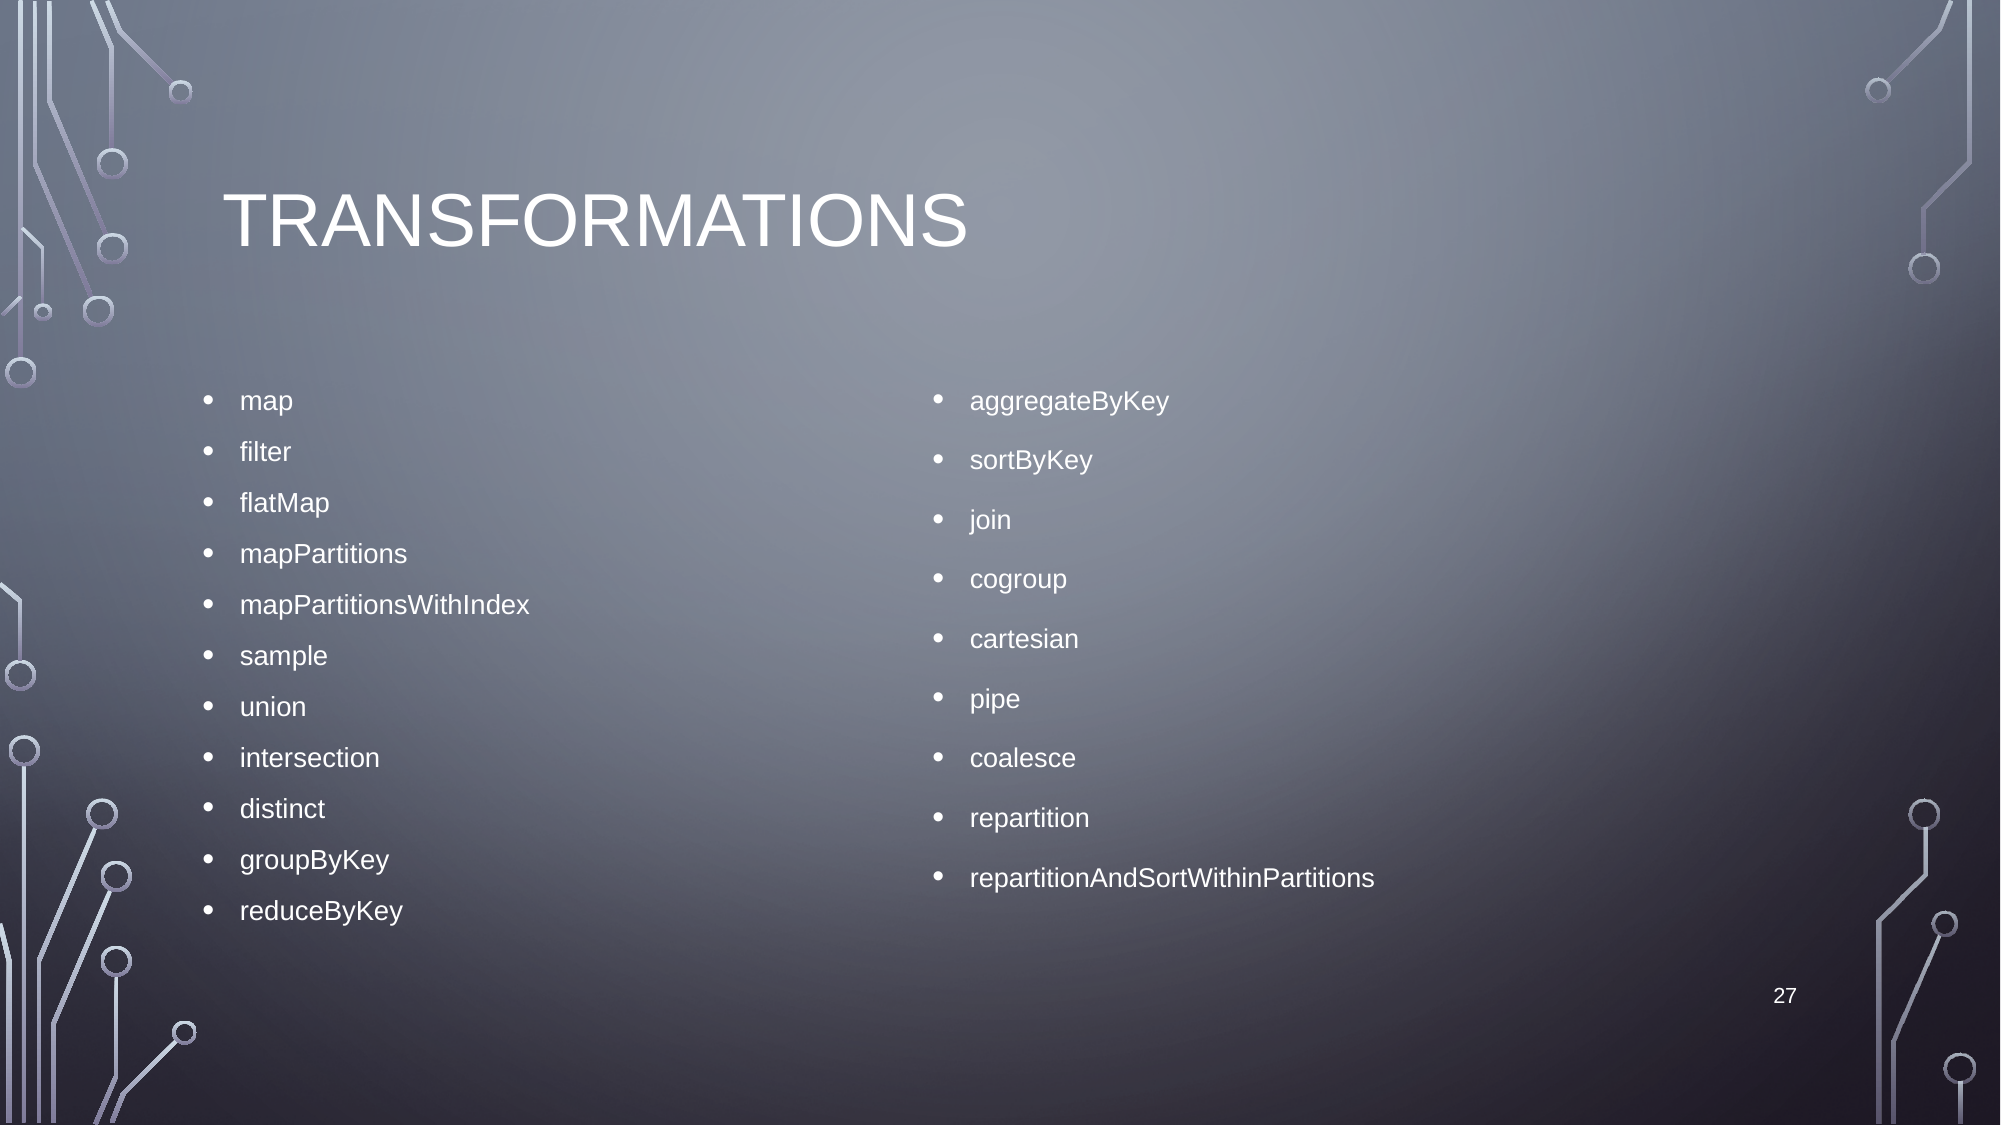

# Transformations
map
filter
flatMap
mapPartitions
mapPartitionsWithIndex
sample
union
intersection
distinct
groupByKey
reduceByKey
aggregateByKey
sortByKey
join
cogroup
cartesian
pipe
coalesce
repartition
repartitionAndSortWithinPartitions

27